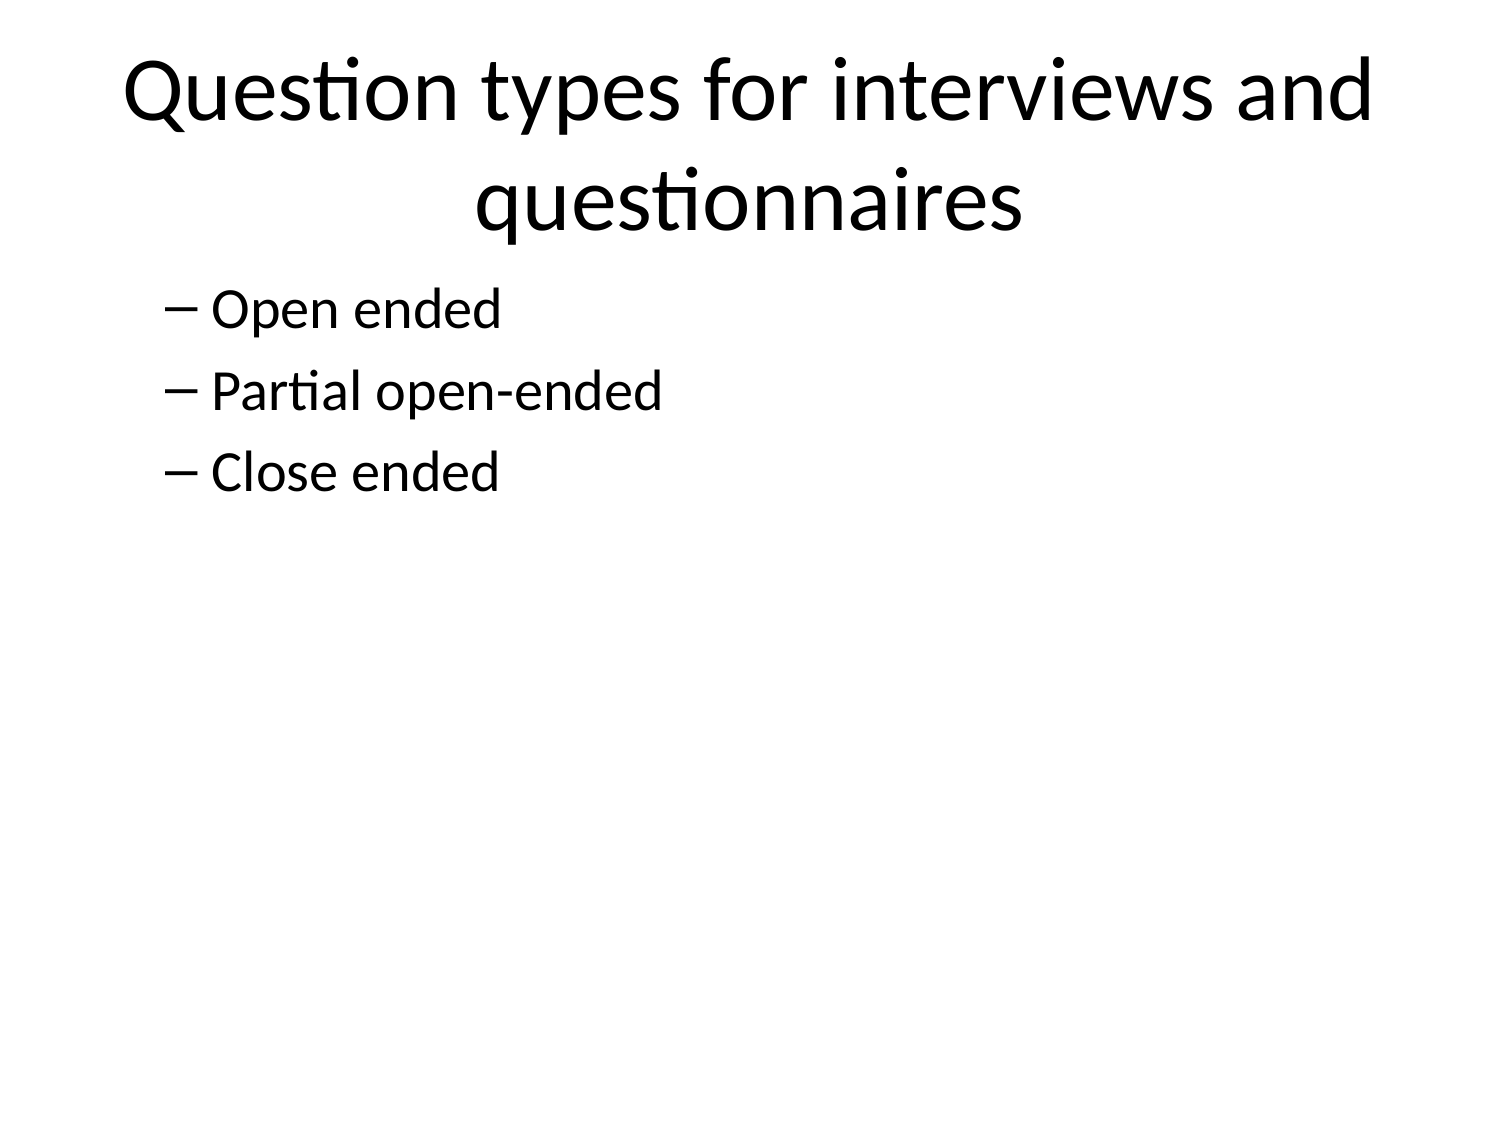

# Question types for interviews and questionnaires
Open ended
Partial open-ended
Close ended